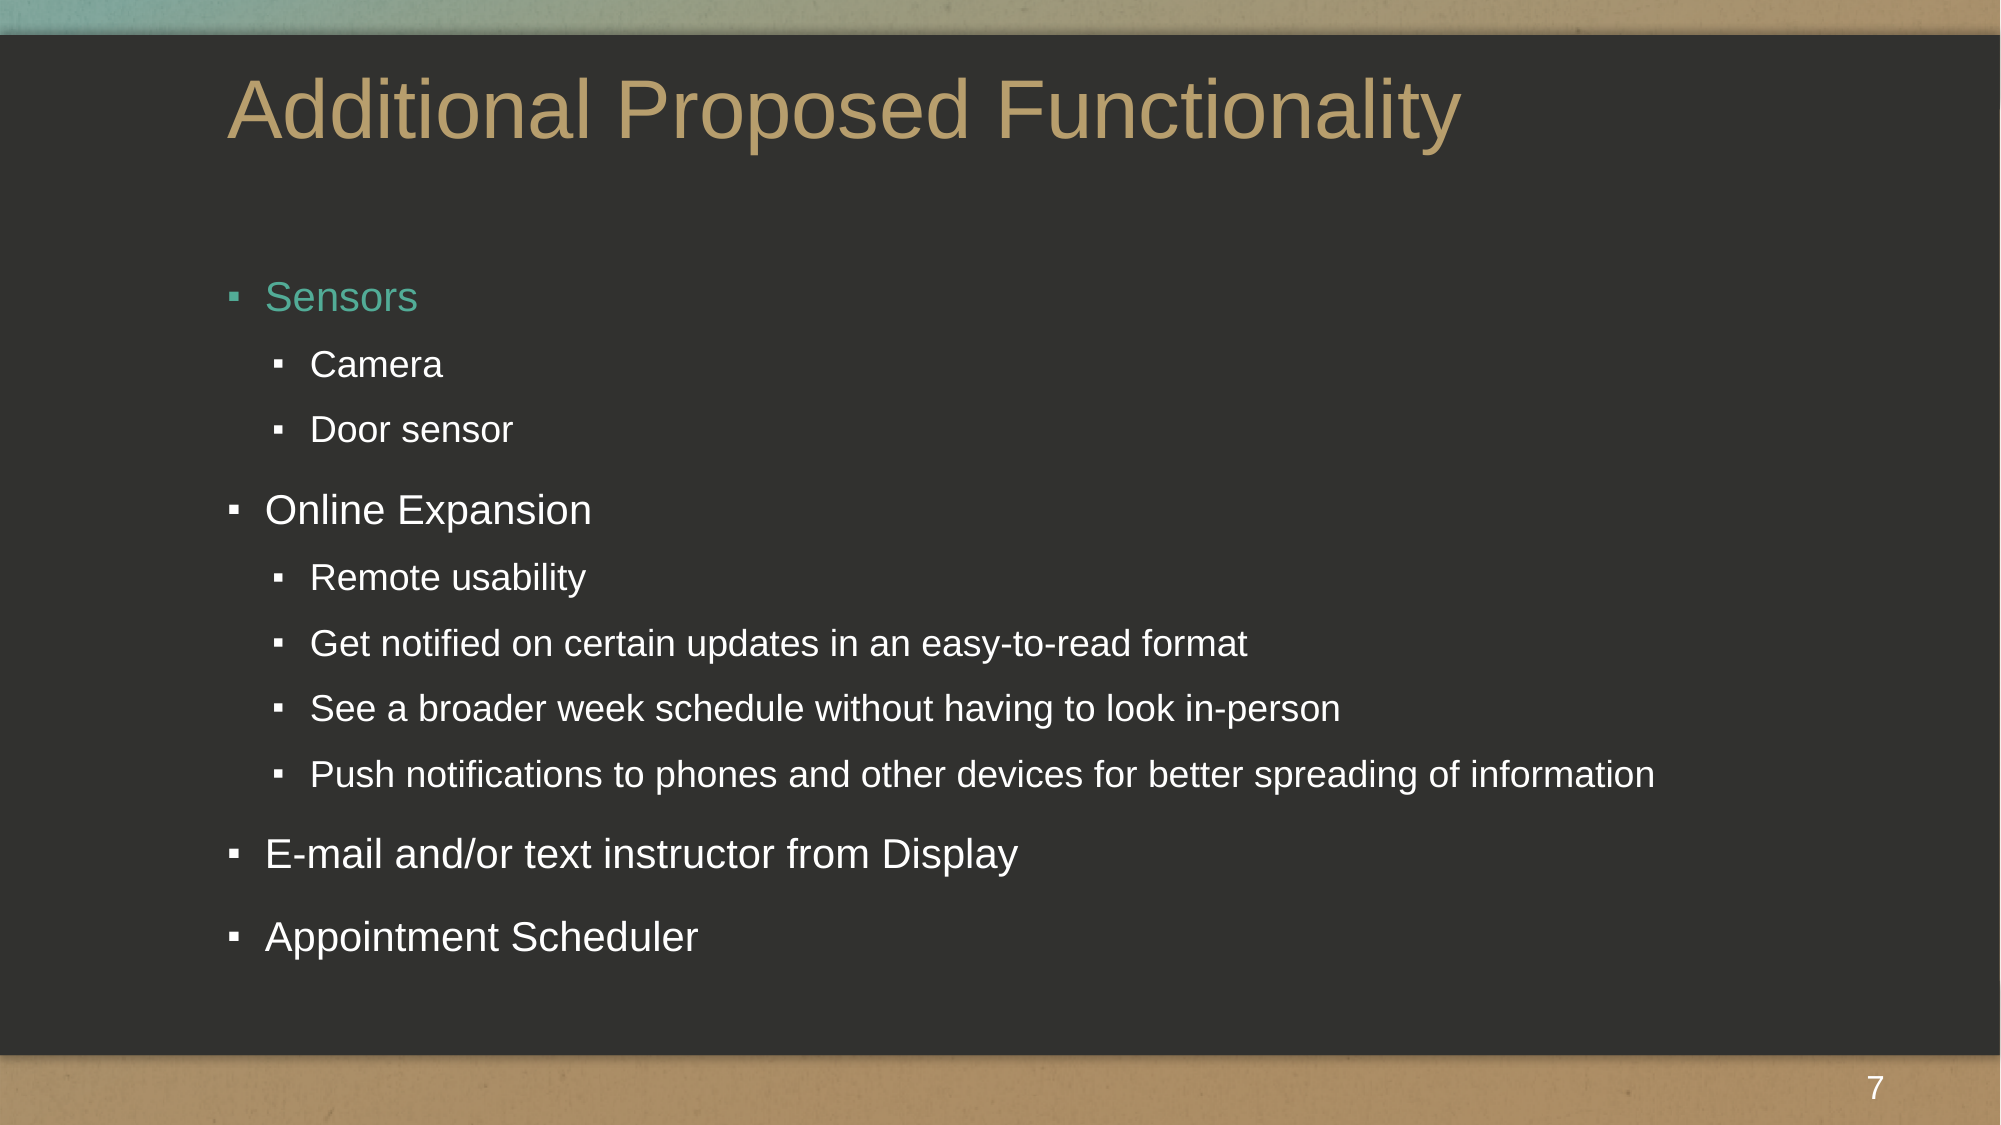

# Additional Proposed Functionality
Sensors
Camera
Door sensor
Online Expansion
Remote usability
Get notified on certain updates in an easy-to-read format
See a broader week schedule without having to look in-person
Push notifications to phones and other devices for better spreading of information
E-mail and/or text instructor from Display
Appointment Scheduler
7